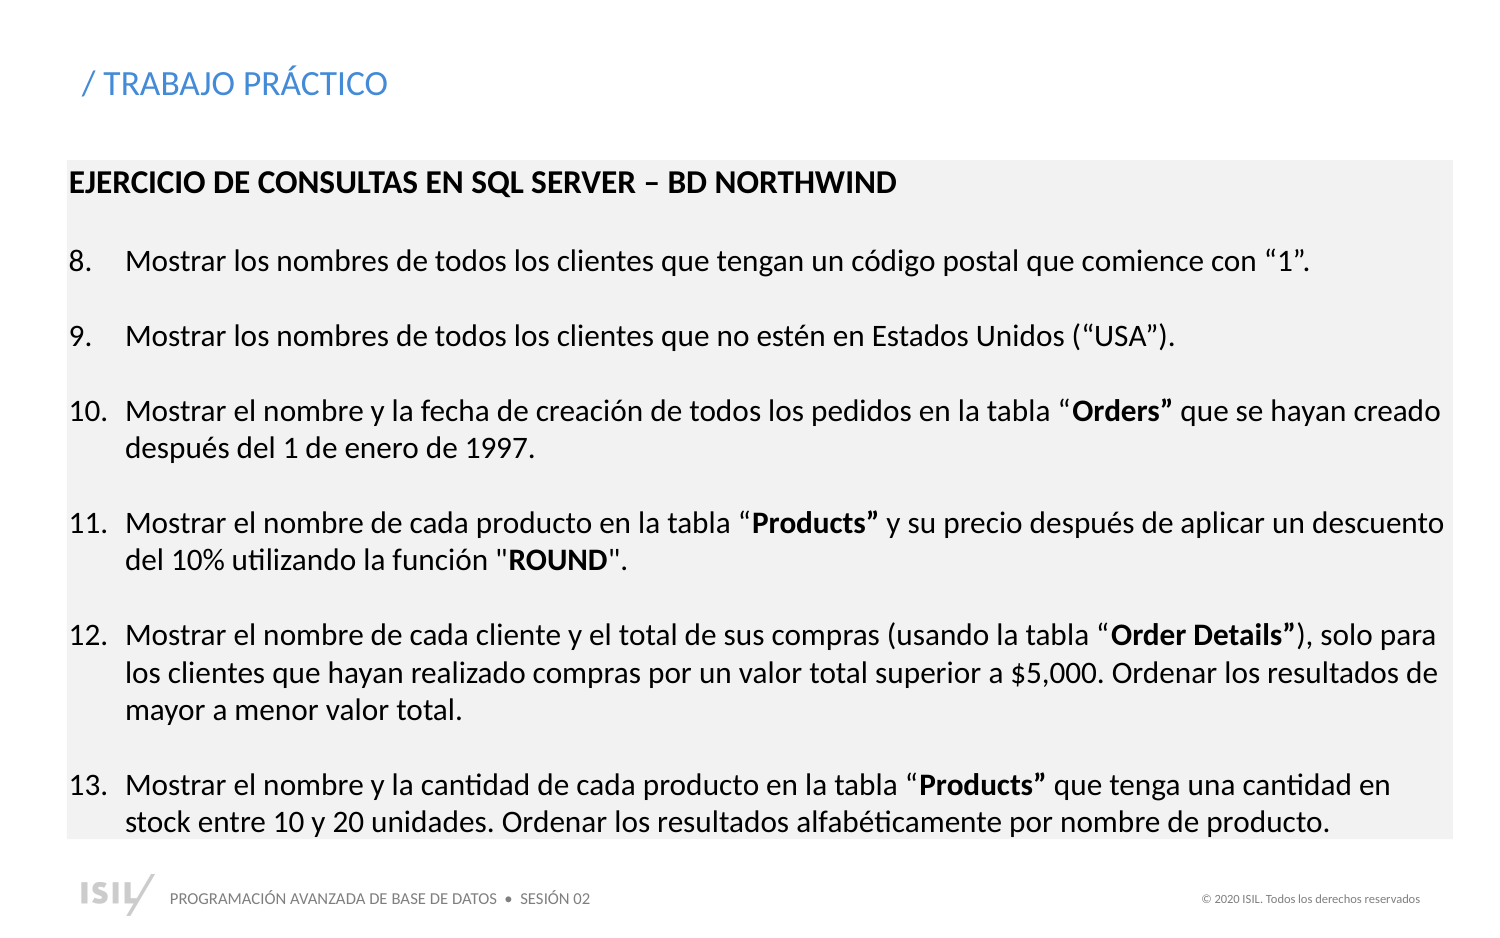

/ TRABAJO PRÁCTICO
EJERCICIO DE CONSULTAS EN SQL SERVER – BD NORTHWIND

Mostrar los nombres de todos los clientes que tengan un código postal que comience con “1”.

Mostrar los nombres de todos los clientes que no estén en Estados Unidos (“USA”).

Mostrar el nombre y la fecha de creación de todos los pedidos en la tabla “Orders” que se hayan creado después del 1 de enero de 1997.

Mostrar el nombre de cada producto en la tabla “Products” y su precio después de aplicar un descuento del 10% utilizando la función "ROUND".

Mostrar el nombre de cada cliente y el total de sus compras (usando la tabla “Order Details”), solo para los clientes que hayan realizado compras por un valor total superior a $5,000. Ordenar los resultados de mayor a menor valor total.

Mostrar el nombre y la cantidad de cada producto en la tabla “Products” que tenga una cantidad en stock entre 10 y 20 unidades. Ordenar los resultados alfabéticamente por nombre de producto.